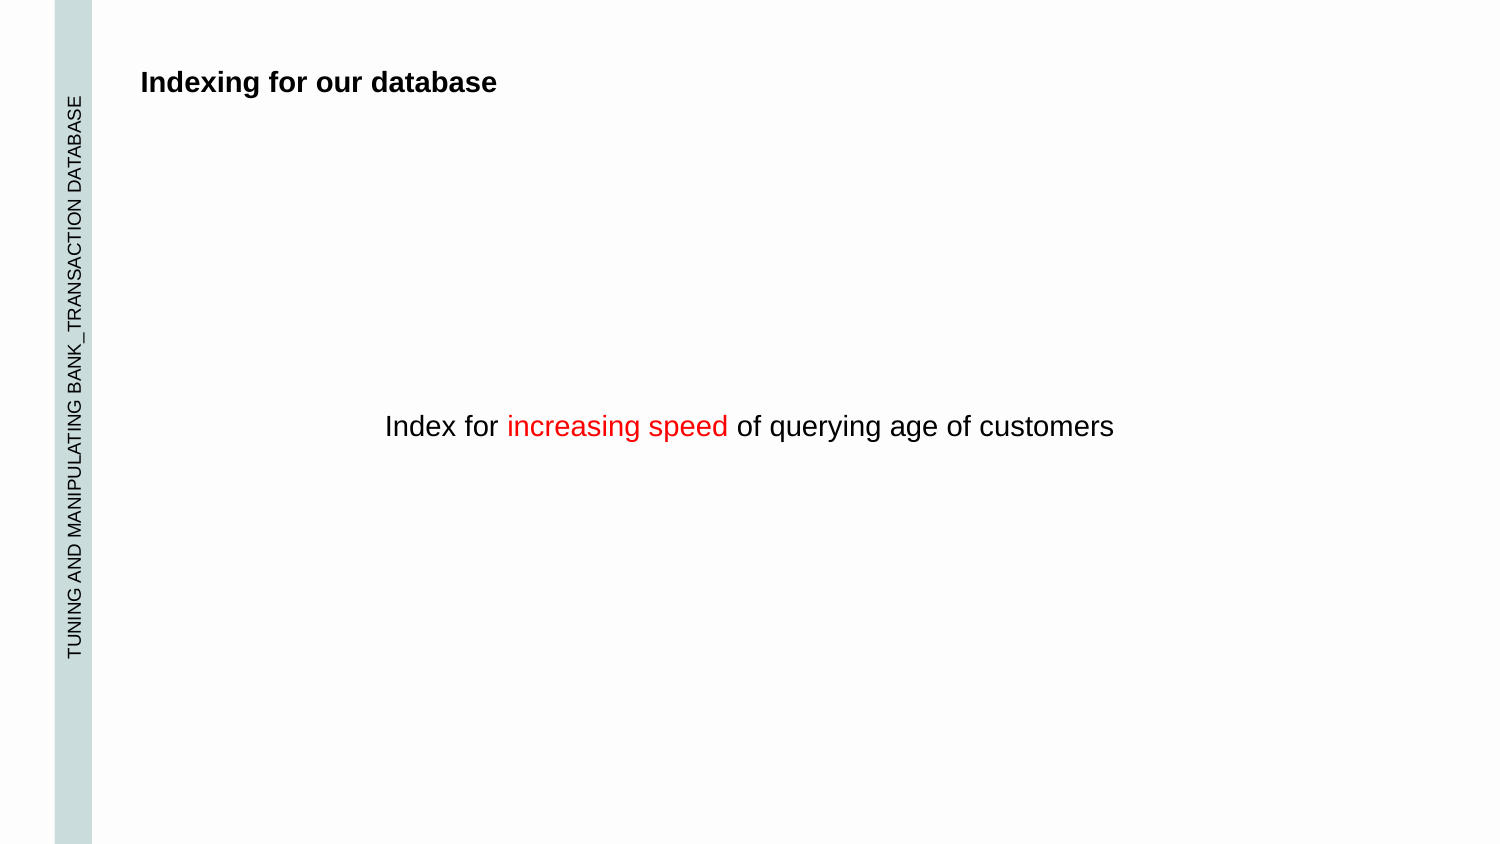

Indexing for our database
Index for increasing speed of querying age of customers
TUNING AND MANIPULATING BANK_TRANSACTION DATABASE